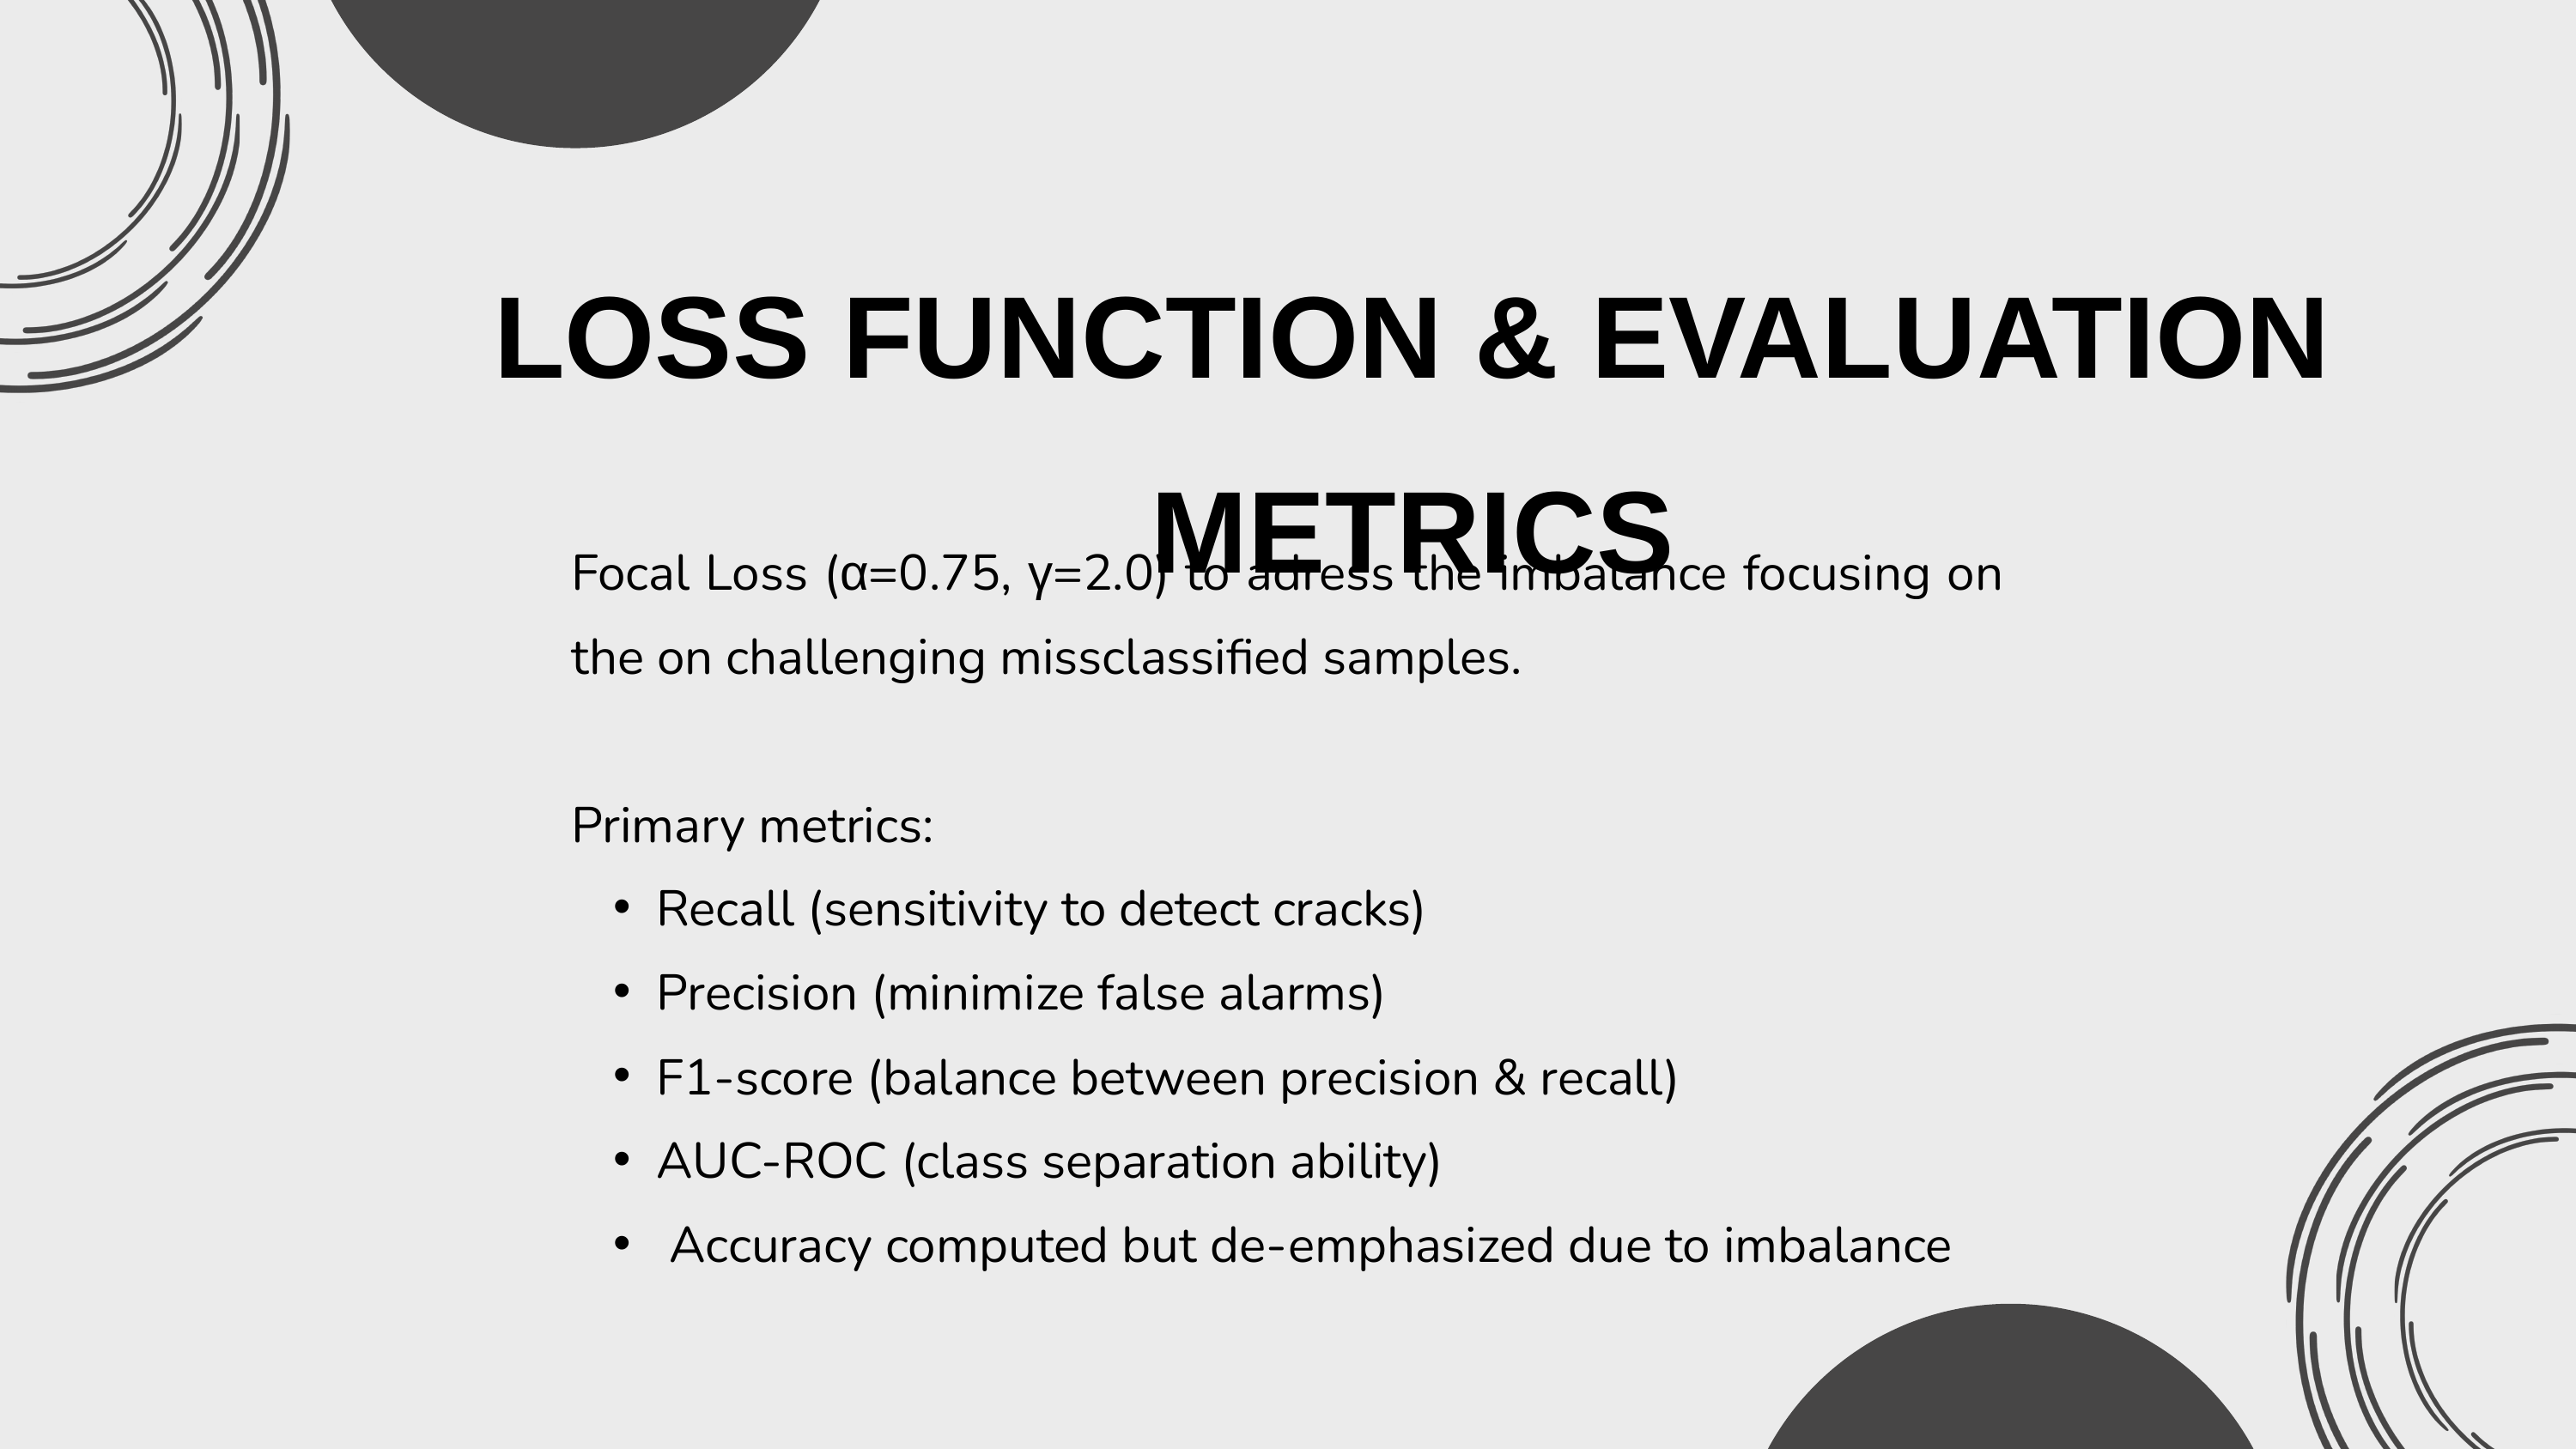

LOSS FUNCTION & EVALUATION METRICS

Focal Loss (α=0.75, γ=2.0) to adress the imbalance focusing on the on challenging missclassified samples.

Primary metrics:
Recall (sensitivity to detect cracks)
Precision (minimize false alarms)
F1-score (balance between precision & recall)
AUC-ROC (class separation ability)
 Accuracy computed but de-emphasized due to imbalance